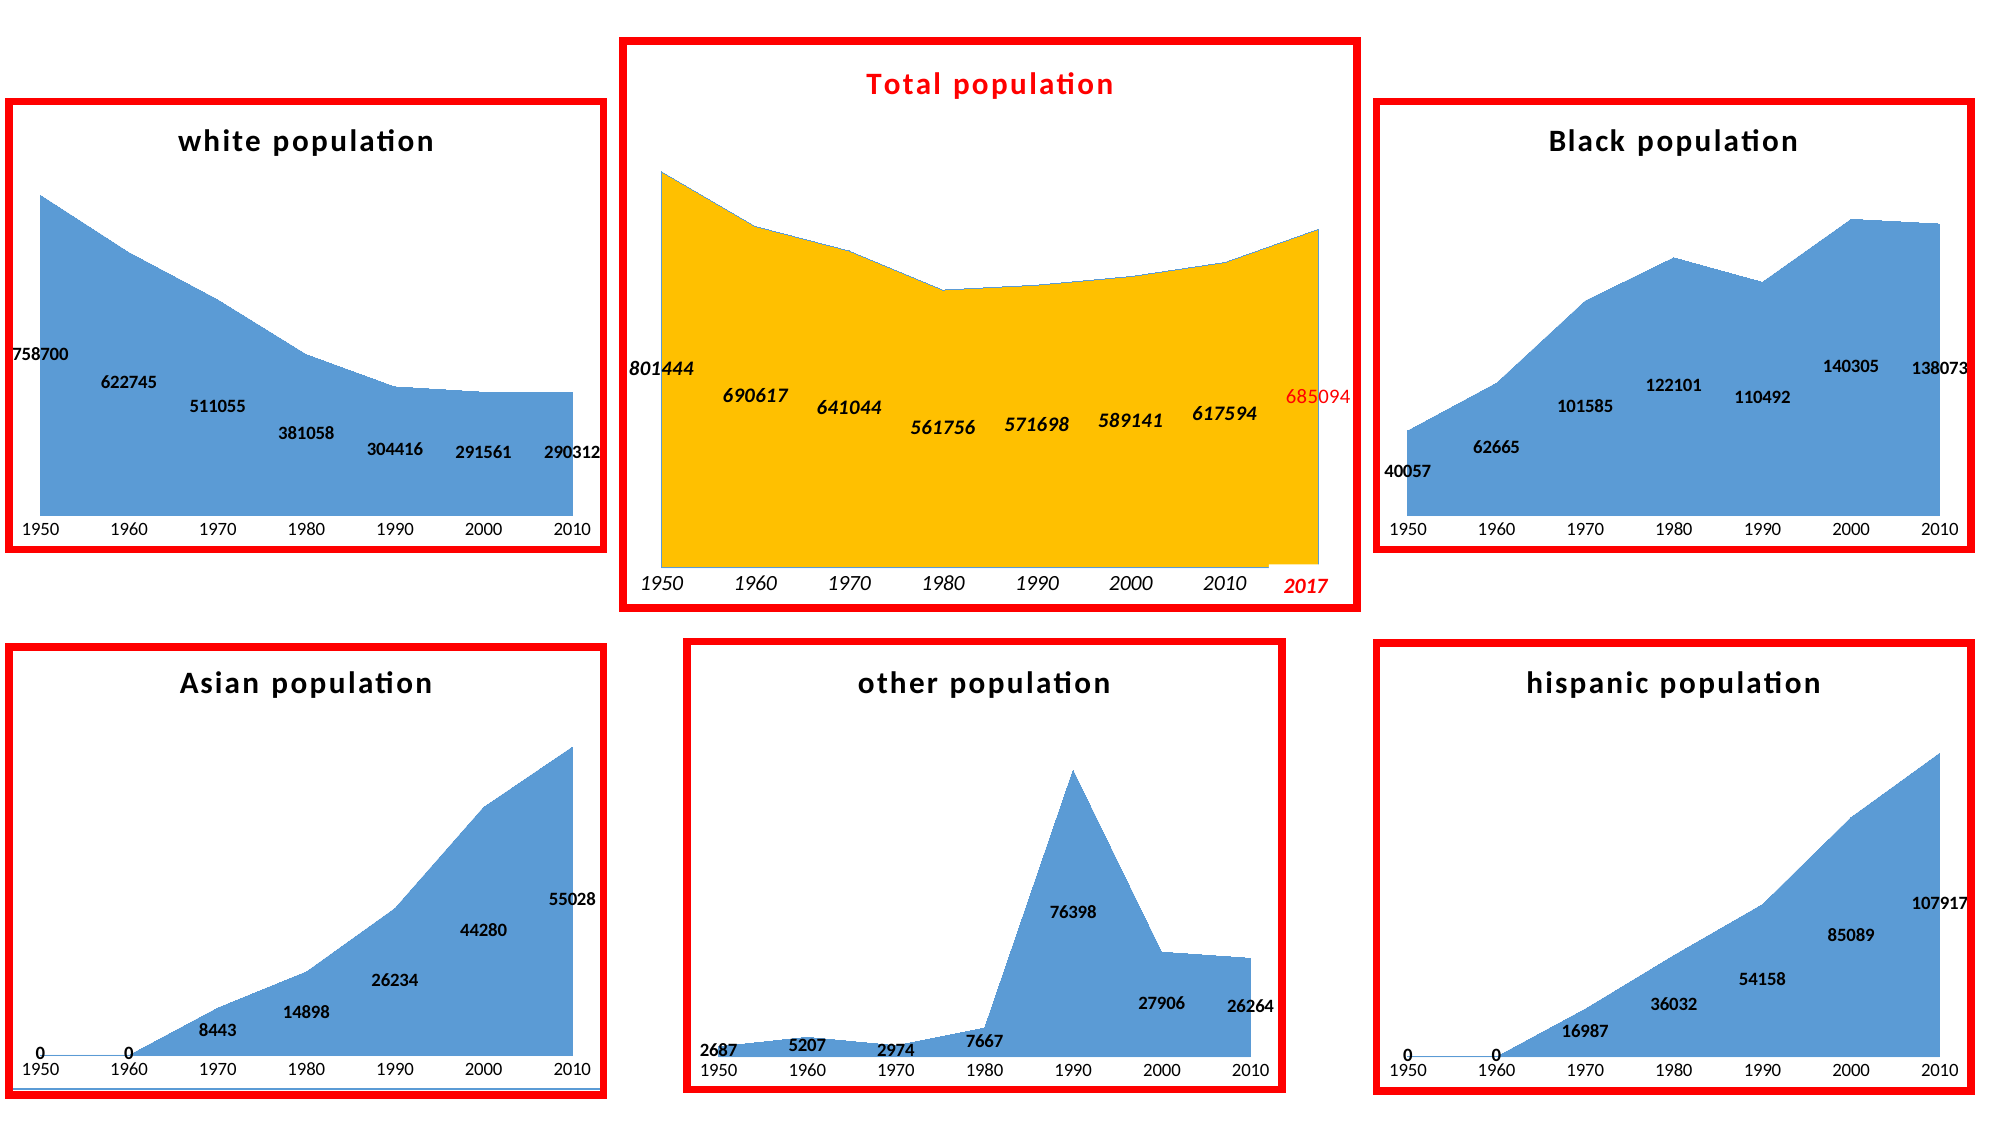

### Chart: Total population

| Category |  |
|---|---|
| 2017 | 685094.0 |
| 2010 | 617594.0 |
| 2000 | 589141.0 |
| 1990 | 571698.0 |
| 1980 | 561756.0 |
| 1970 | 641044.0 |
| 1960 | 690617.0 |
| 1950 | 801444.0 |

### Chart: white population

| Category |  |
|---|---|
| 2010 | 290312.0 |
| 2000 | 291561.0 |
| 1990 | 304416.0 |
| 1980 | 381058.0 |
| 1970 | 511055.0 |
| 1960 | 622745.0 |
| 1950 | 758700.0 |

### Chart: Black population

| Category |  |
|---|---|
| 2010 | 138073.0 |
| 2000 | 140305.0 |
| 1990 | 110492.0 |
| 1980 | 122101.0 |
| 1970 | 101585.0 |
| 1960 | 62665.0 |
| 1950 | 40057.0 |
2017

### Chart: Asian population

| Category |  |
|---|---|
| 2010 | 55028.0 |
| 2000 | 44280.0 |
| 1990 | 26234.0 |
| 1980 | 14898.0 |
| 1970 | 8443.0 |
| 1960 | 0.0 |
| 1950 | 0.0 |

### Chart: other population

| Category |  |
|---|---|
| 2010 | 26264.0 |
| 2000 | 27906.0 |
| 1990 | 76398.0 |
| 1980 | 7667.0 |
| 1970 | 2974.0 |
| 1960 | 5207.0 |
| 1950 | 2687.0 |

### Chart: hispanic population

| Category |  |
|---|---|
| 2010 | 107917.0 |
| 2000 | 85089.0 |
| 1990 | 54158.0 |
| 1980 | 36032.0 |
| 1970 | 16987.0 |
| 1960 | 0.0 |
| 1950 | 0.0 |